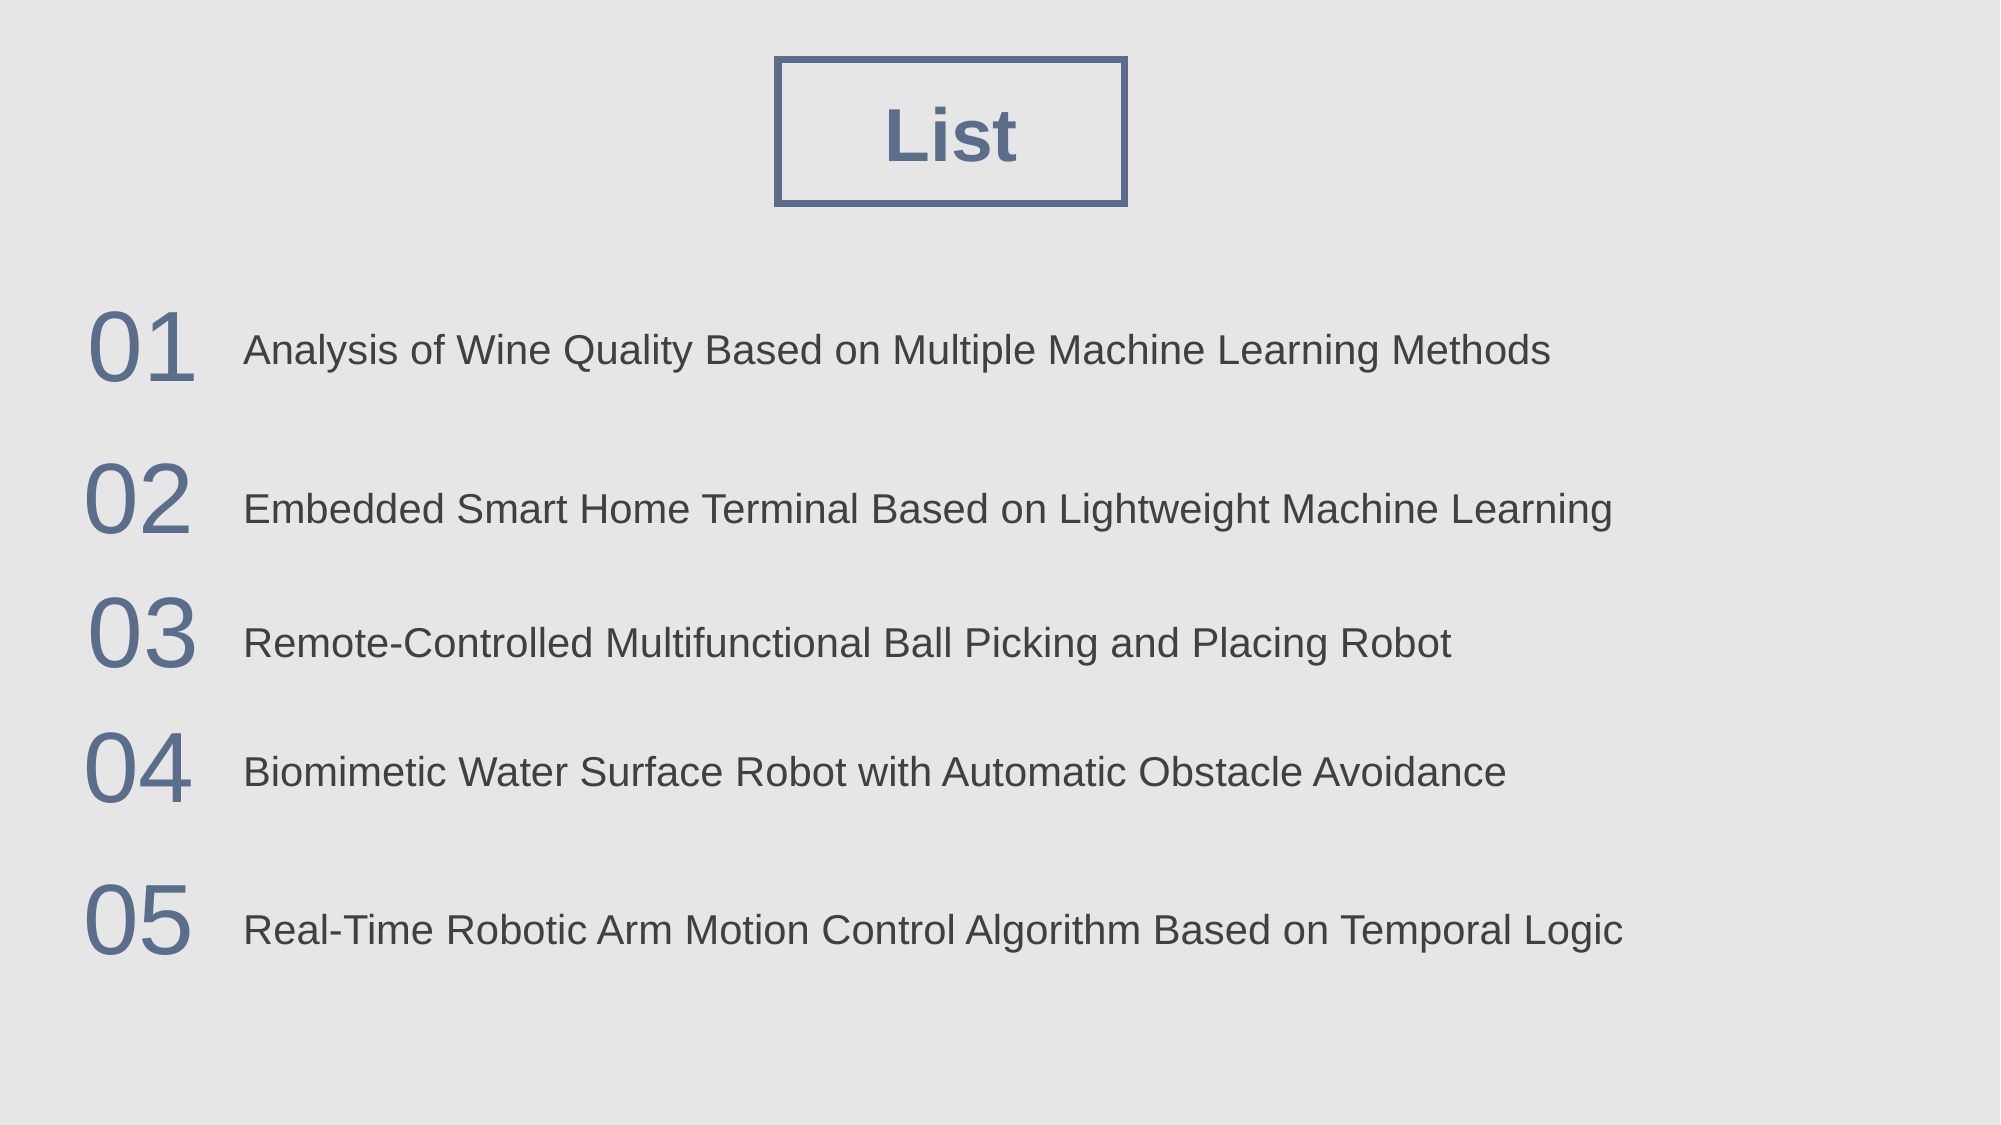

List
Analysis of Wine Quality Based on Multiple Machine Learning Methods
01
02
Embedded Smart Home Terminal Based on Lightweight Machine Learning
03
Remote-Controlled Multifunctional Ball Picking and Placing Robot
04
Biomimetic Water Surface Robot with Automatic Obstacle Avoidance
Real-Time Robotic Arm Motion Control Algorithm Based on Temporal Logic
05
3